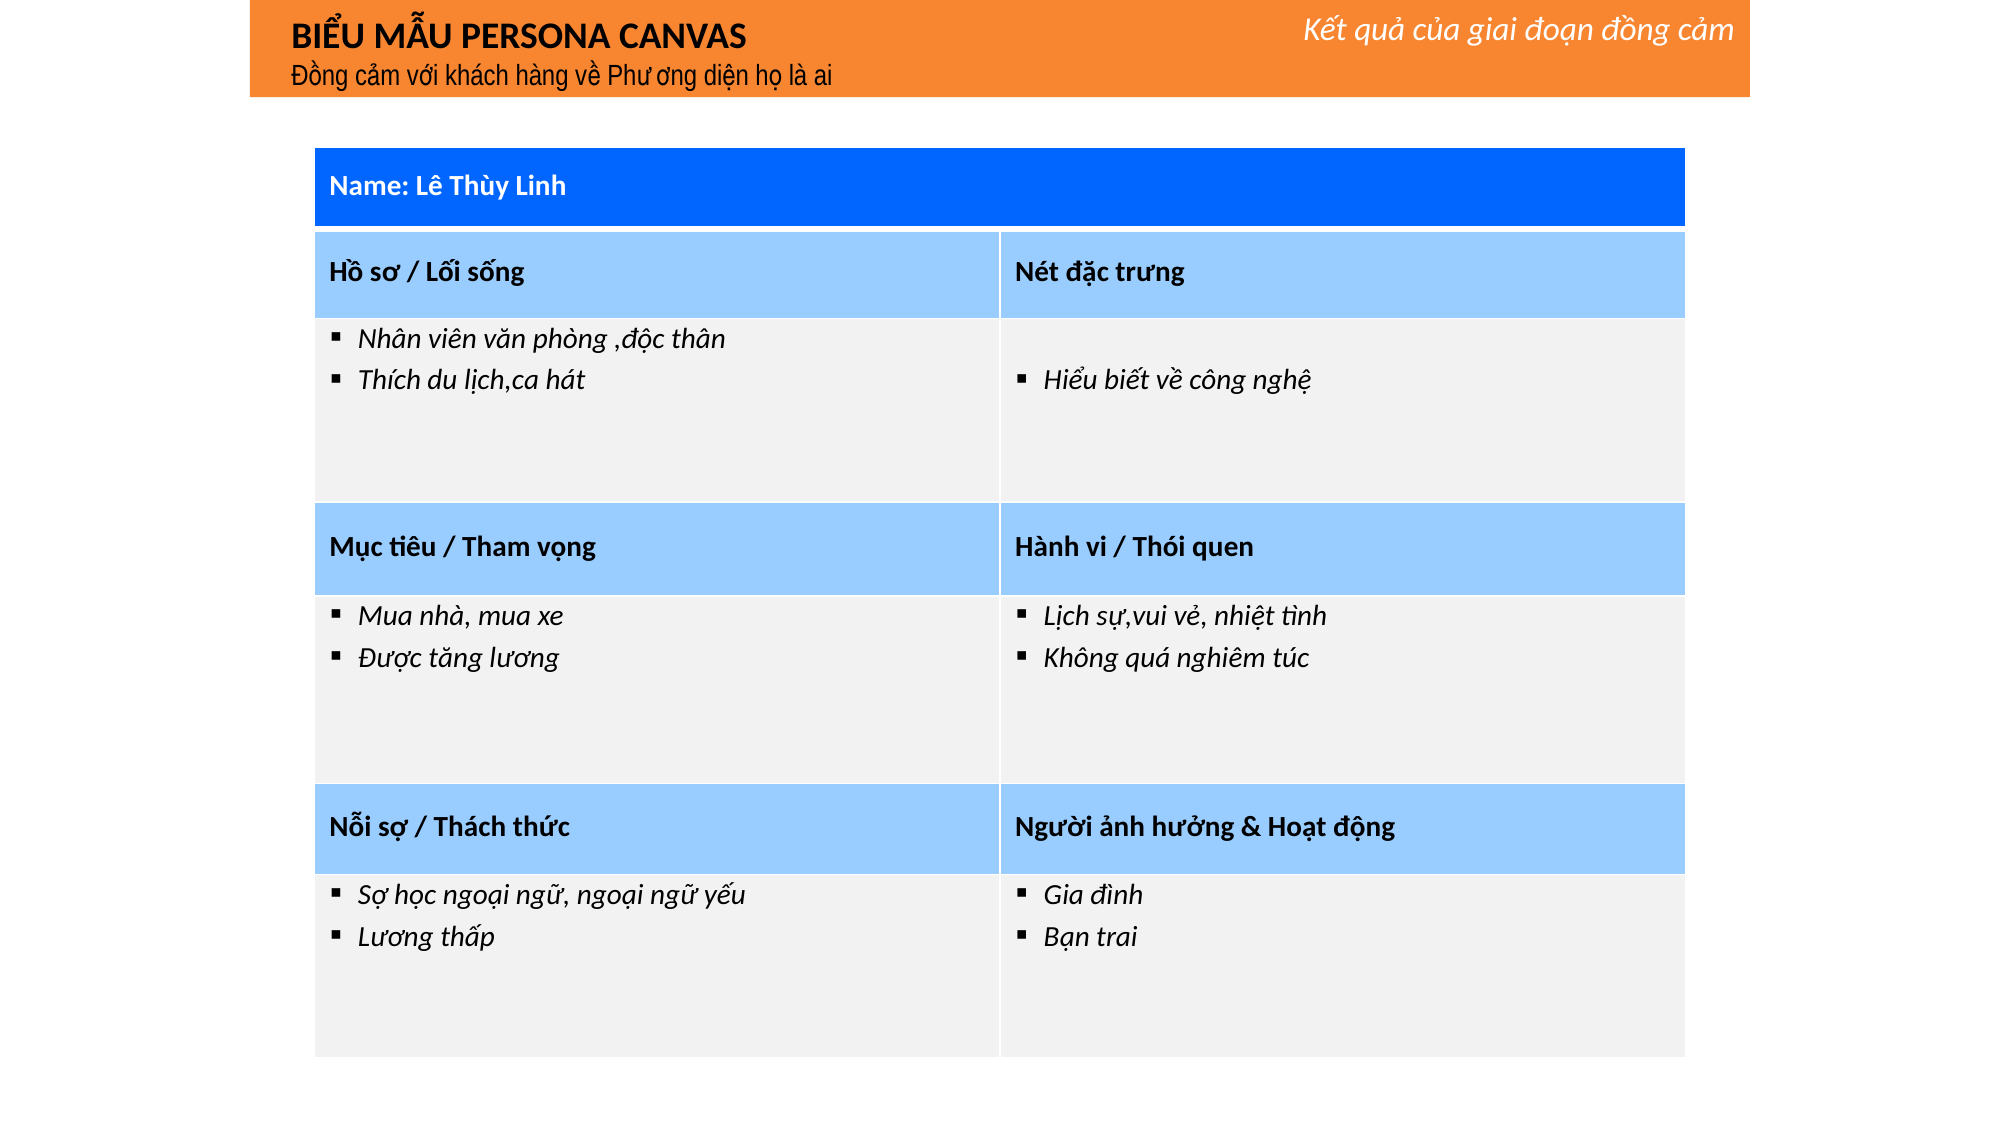

Kết quả của giai đoạn đồng cảm
BIỂU MẪU PERSONA CANVAS
Đồng cảm với khách hàng về Phương diện họ là ai
| Name: Lê Thùy Linh |  |
| --- | --- |
| Hồ sơ / Lối sống | Nét đặc trưng |
| Nhân viên văn phòng ,độc thân  Thích du lịch,ca hát | Hiểu biết về công nghệ |
| Mục tiêu / Tham vọng | Hành vi / Thói quen |
| Mua nhà, mua xe Được tăng lương | Lịch sự,vui vẻ, nhiệt tình Không quá nghiêm túc |
| Nỗi sợ / Thách thức | Người ảnh hưởng & Hoạt động |
| Sợ học ngoại ngữ, ngoại ngữ yếu  Lương thấp | Gia đình Bạn trai |